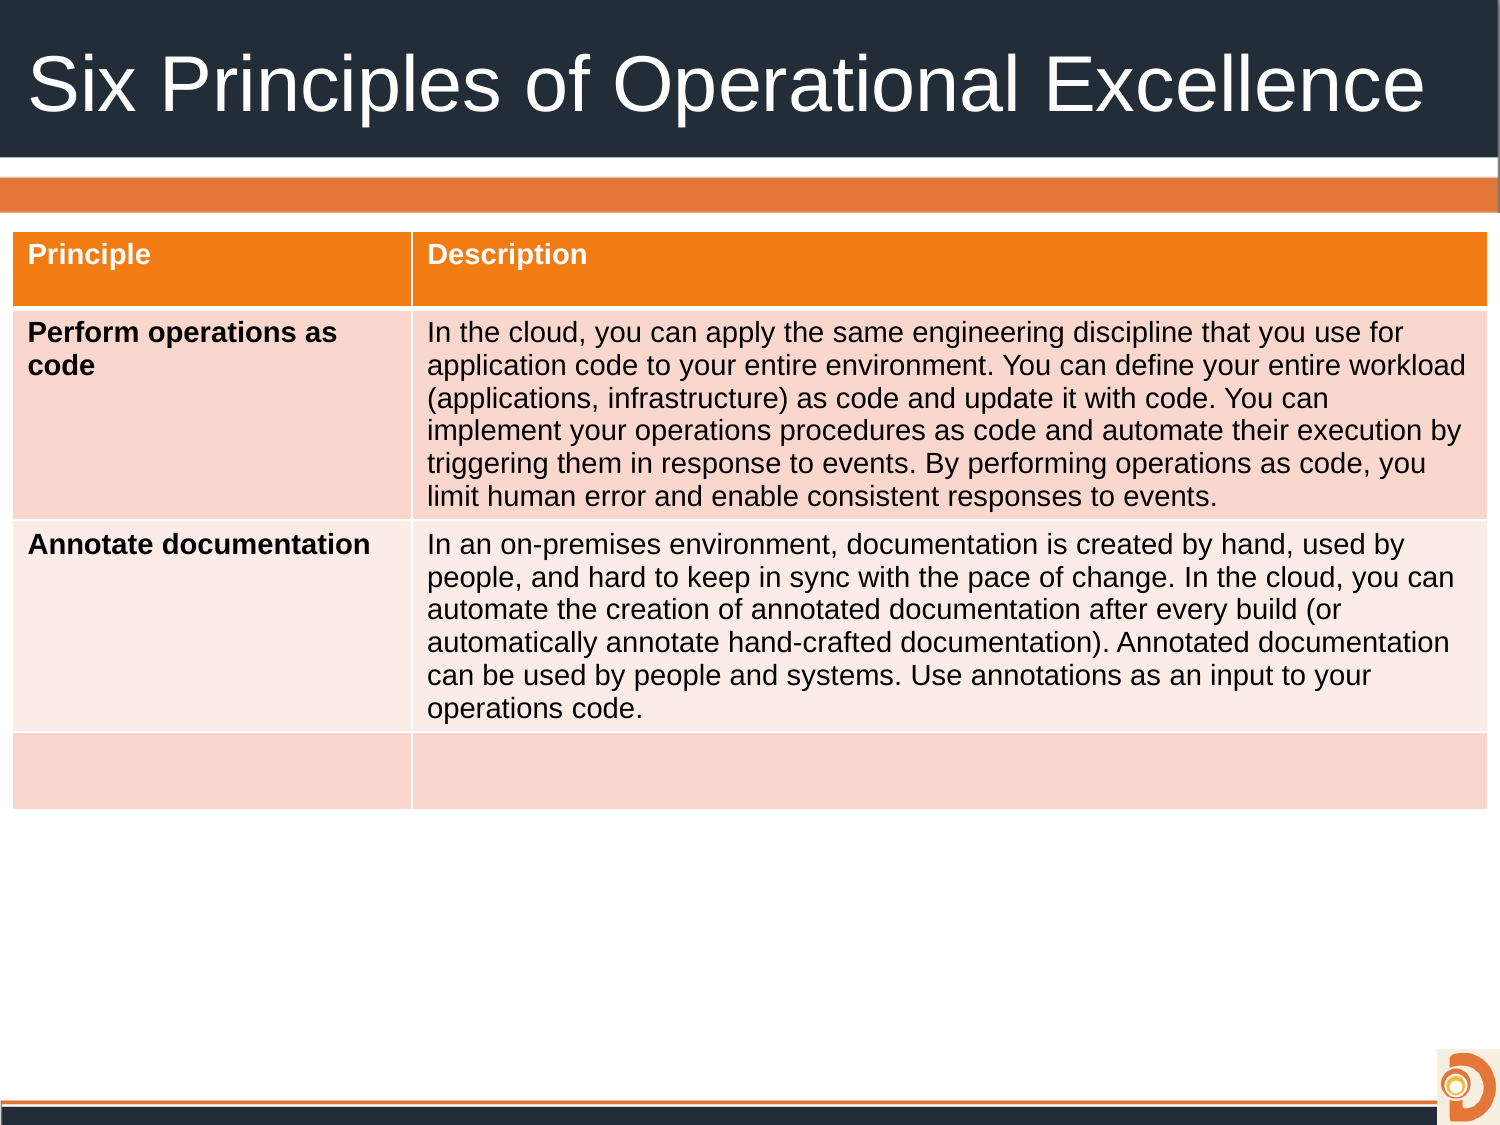

# Six Principles of Operational Excellence
| Principle | Description |
| --- | --- |
| Perform operations as code | In the cloud, you can apply the same engineering discipline that you use for application code to your entire environment. You can define your entire workload (applications, infrastructure) as code and update it with code. You can implement your operations procedures as code and automate their execution by triggering them in response to events. By performing operations as code, you limit human error and enable consistent responses to events. |
| Annotate documentation | In an on-premises environment, documentation is created by hand, used by people, and hard to keep in sync with the pace of change. In the cloud, you can automate the creation of annotated documentation after every build (or automatically annotate hand-crafted documentation). Annotated documentation can be used by people and systems. Use annotations as an input to your operations code. |
|  |  |